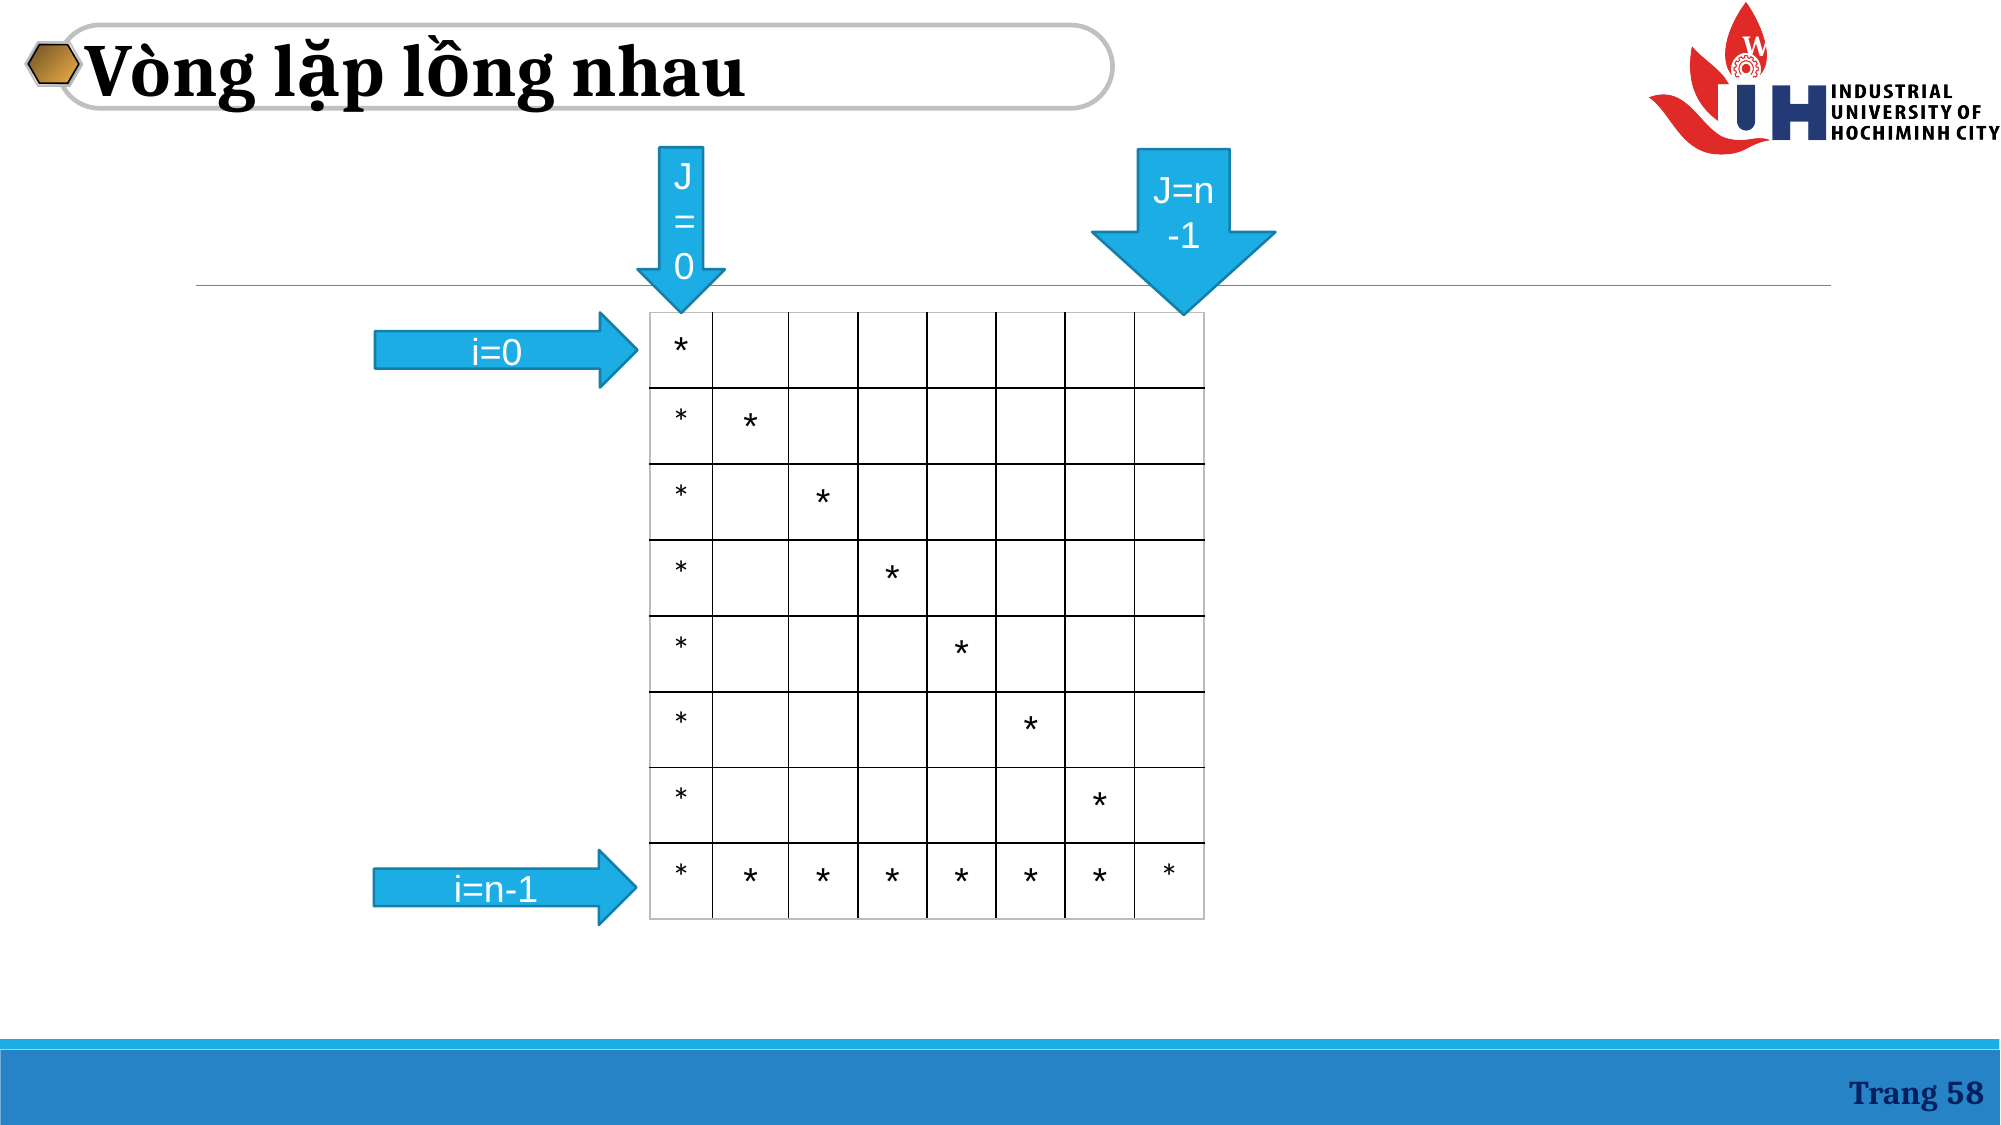

Vòng lặp lồng nhau

J=0
J=n-1
i=0
| \* |  |  |  |  |  |  |  |
| --- | --- | --- | --- | --- | --- | --- | --- |
| \* | \* |  |  |  |  |  |  |
| \* |  | \* |  |  |  |  |  |
| \* |  |  | \* |  |  |  |  |
| \* |  |  |  | \* |  |  |  |
| \* |  |  |  |  | \* |  |  |
| \* |  |  |  |  |  | \* |  |
| \* | \* | \* | \* | \* | \* | \* | \* |
i=n-1
Trang 58